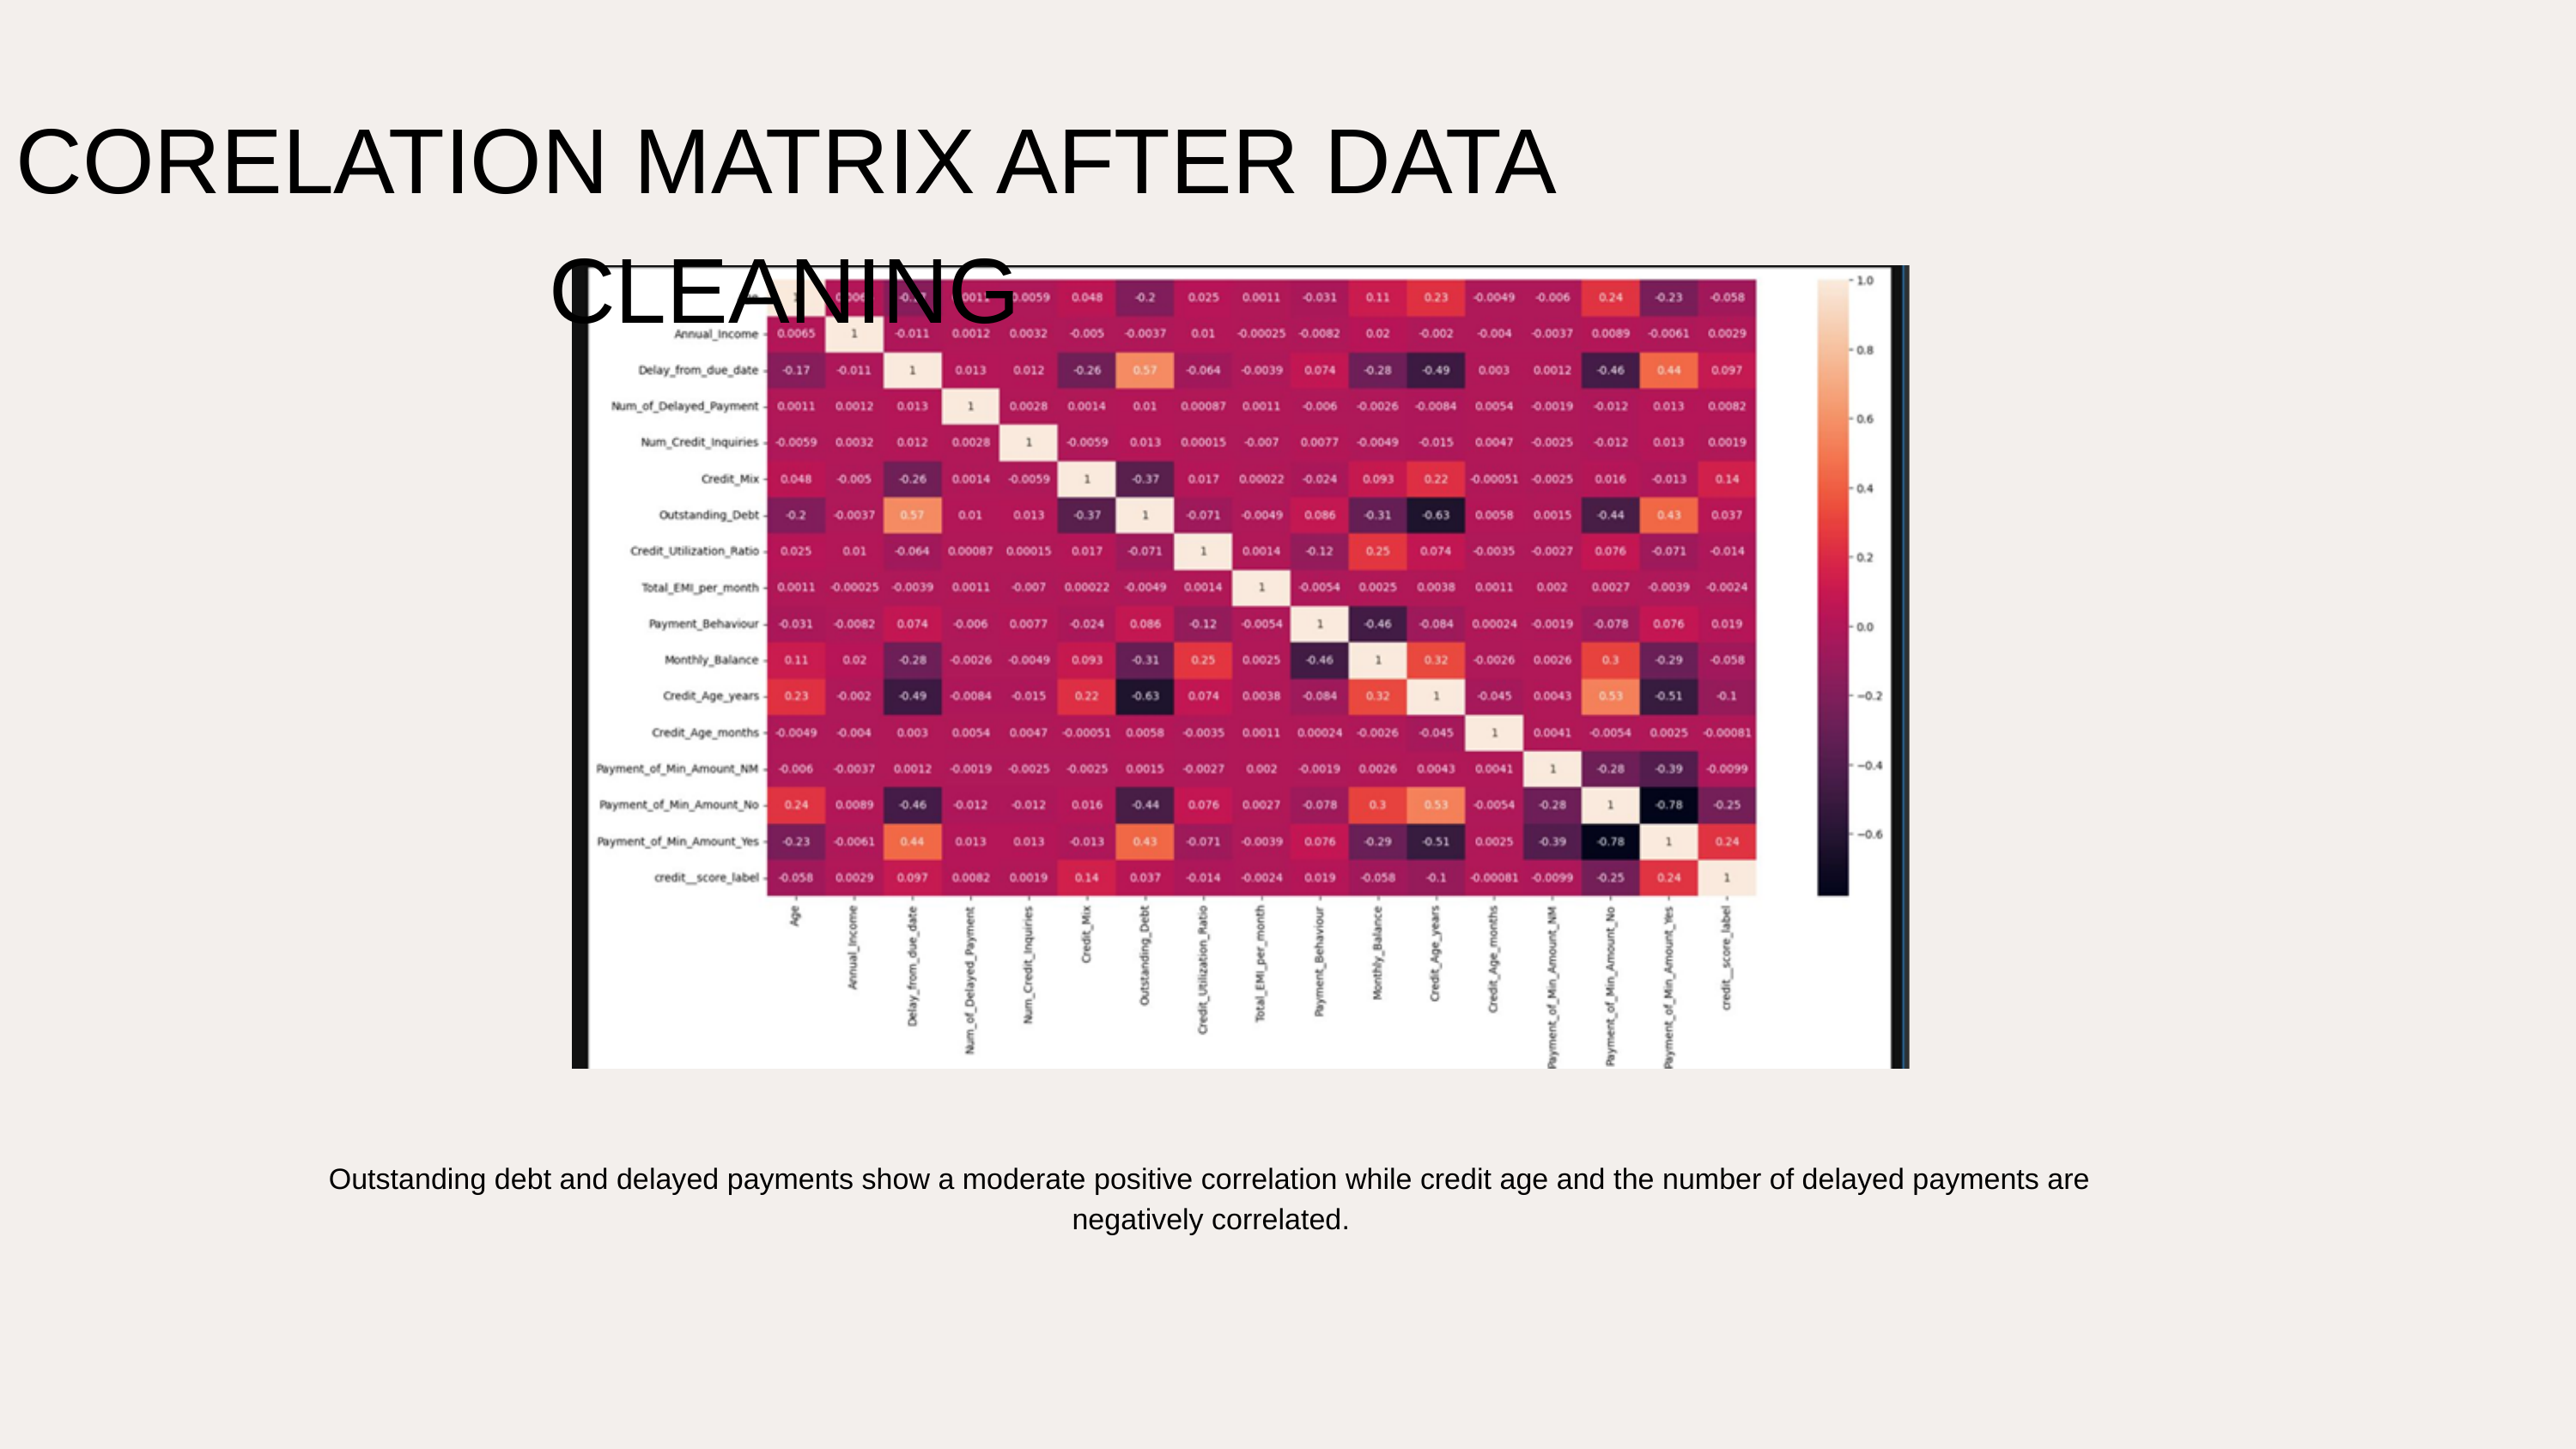

CORELATION MATRIX AFTER DATA CLEANING

Outstanding debt and delayed payments show a moderate positive correlation while credit age and the number of delayed payments are negatively correlated.